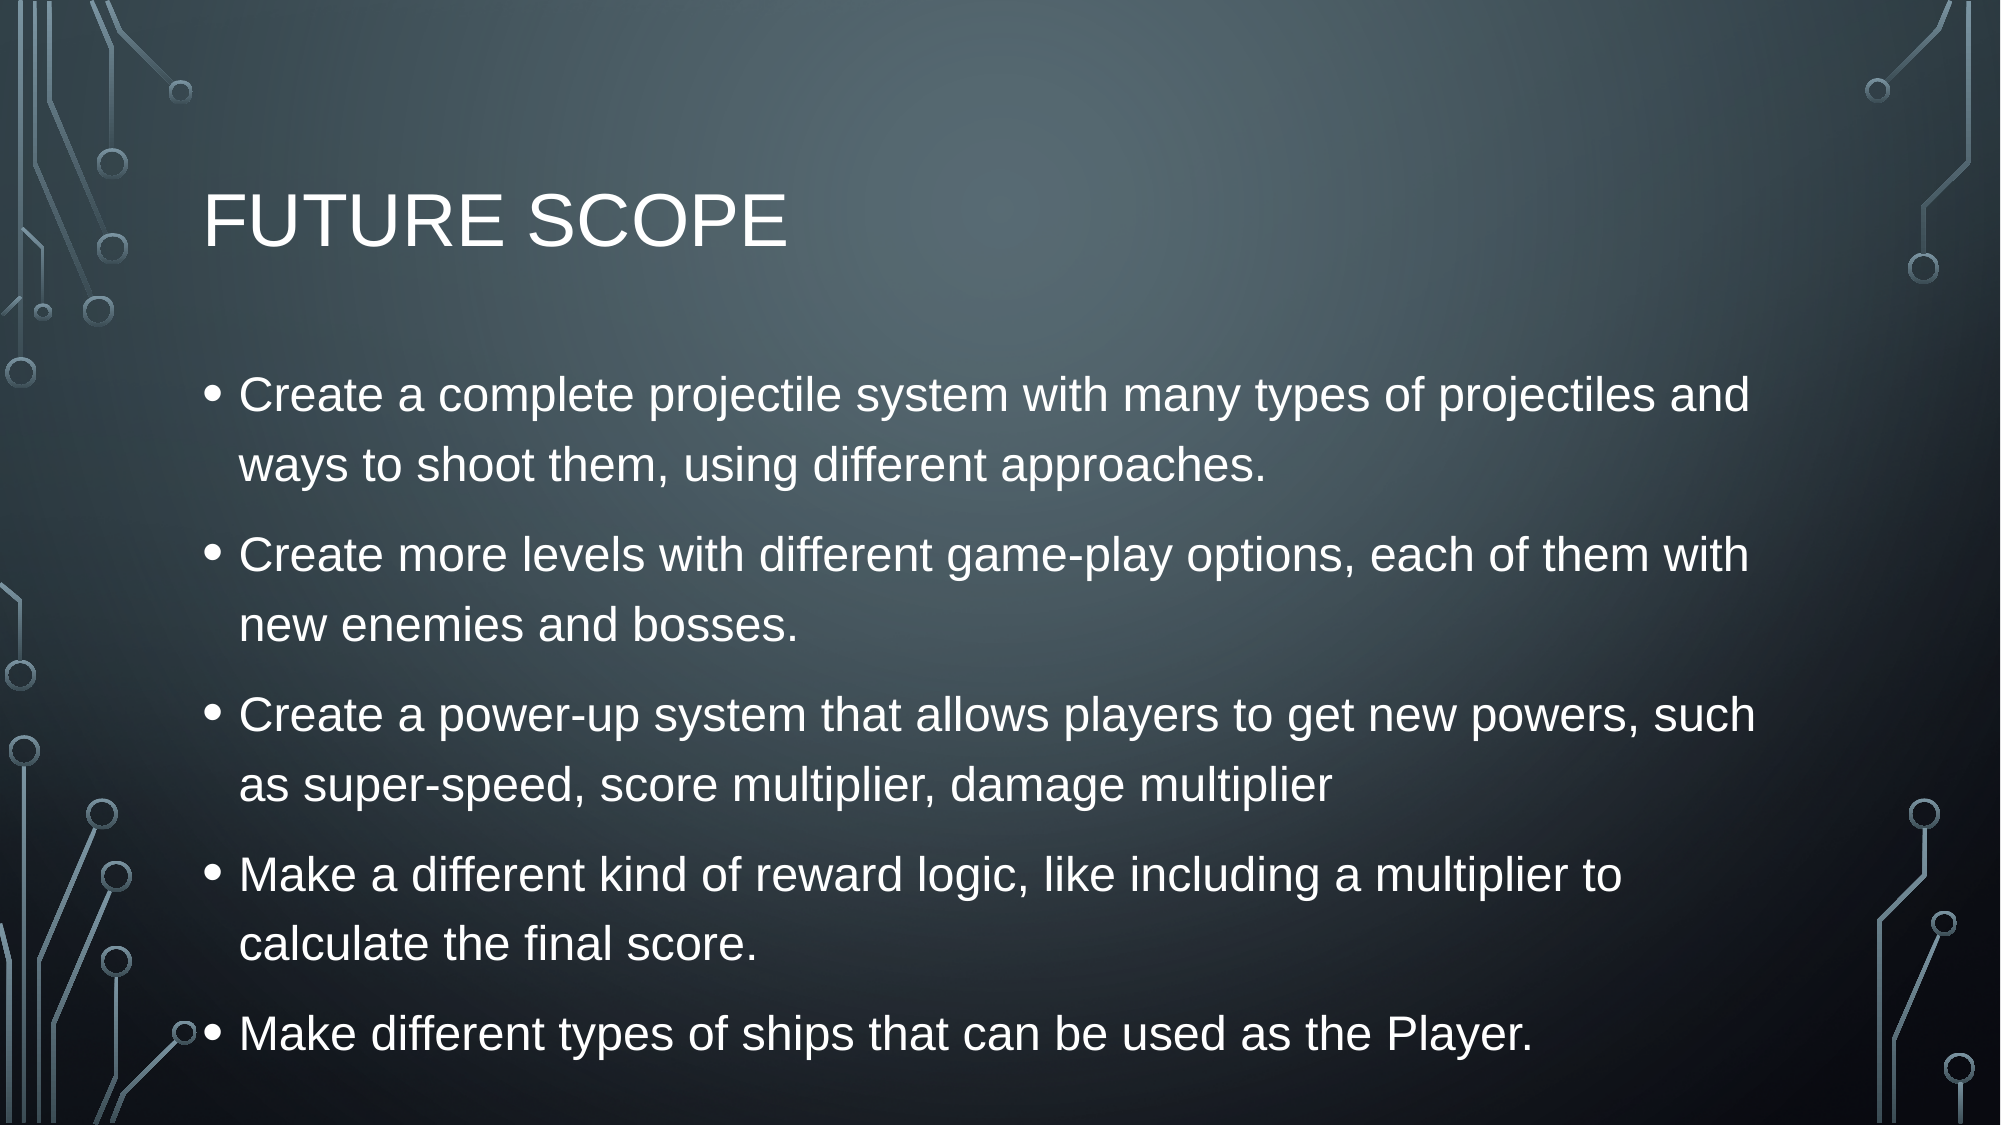

# Future Scope
Create a complete projectile system with many types of projectiles and ways to shoot them, using different approaches.
Create more levels with different game-play options, each of them with new enemies and bosses.
Create a power-up system that allows players to get new powers, such as super-speed, score multiplier, damage multiplier
Make a different kind of reward logic, like including a multiplier to calculate the final score.
Make different types of ships that can be used as the Player.